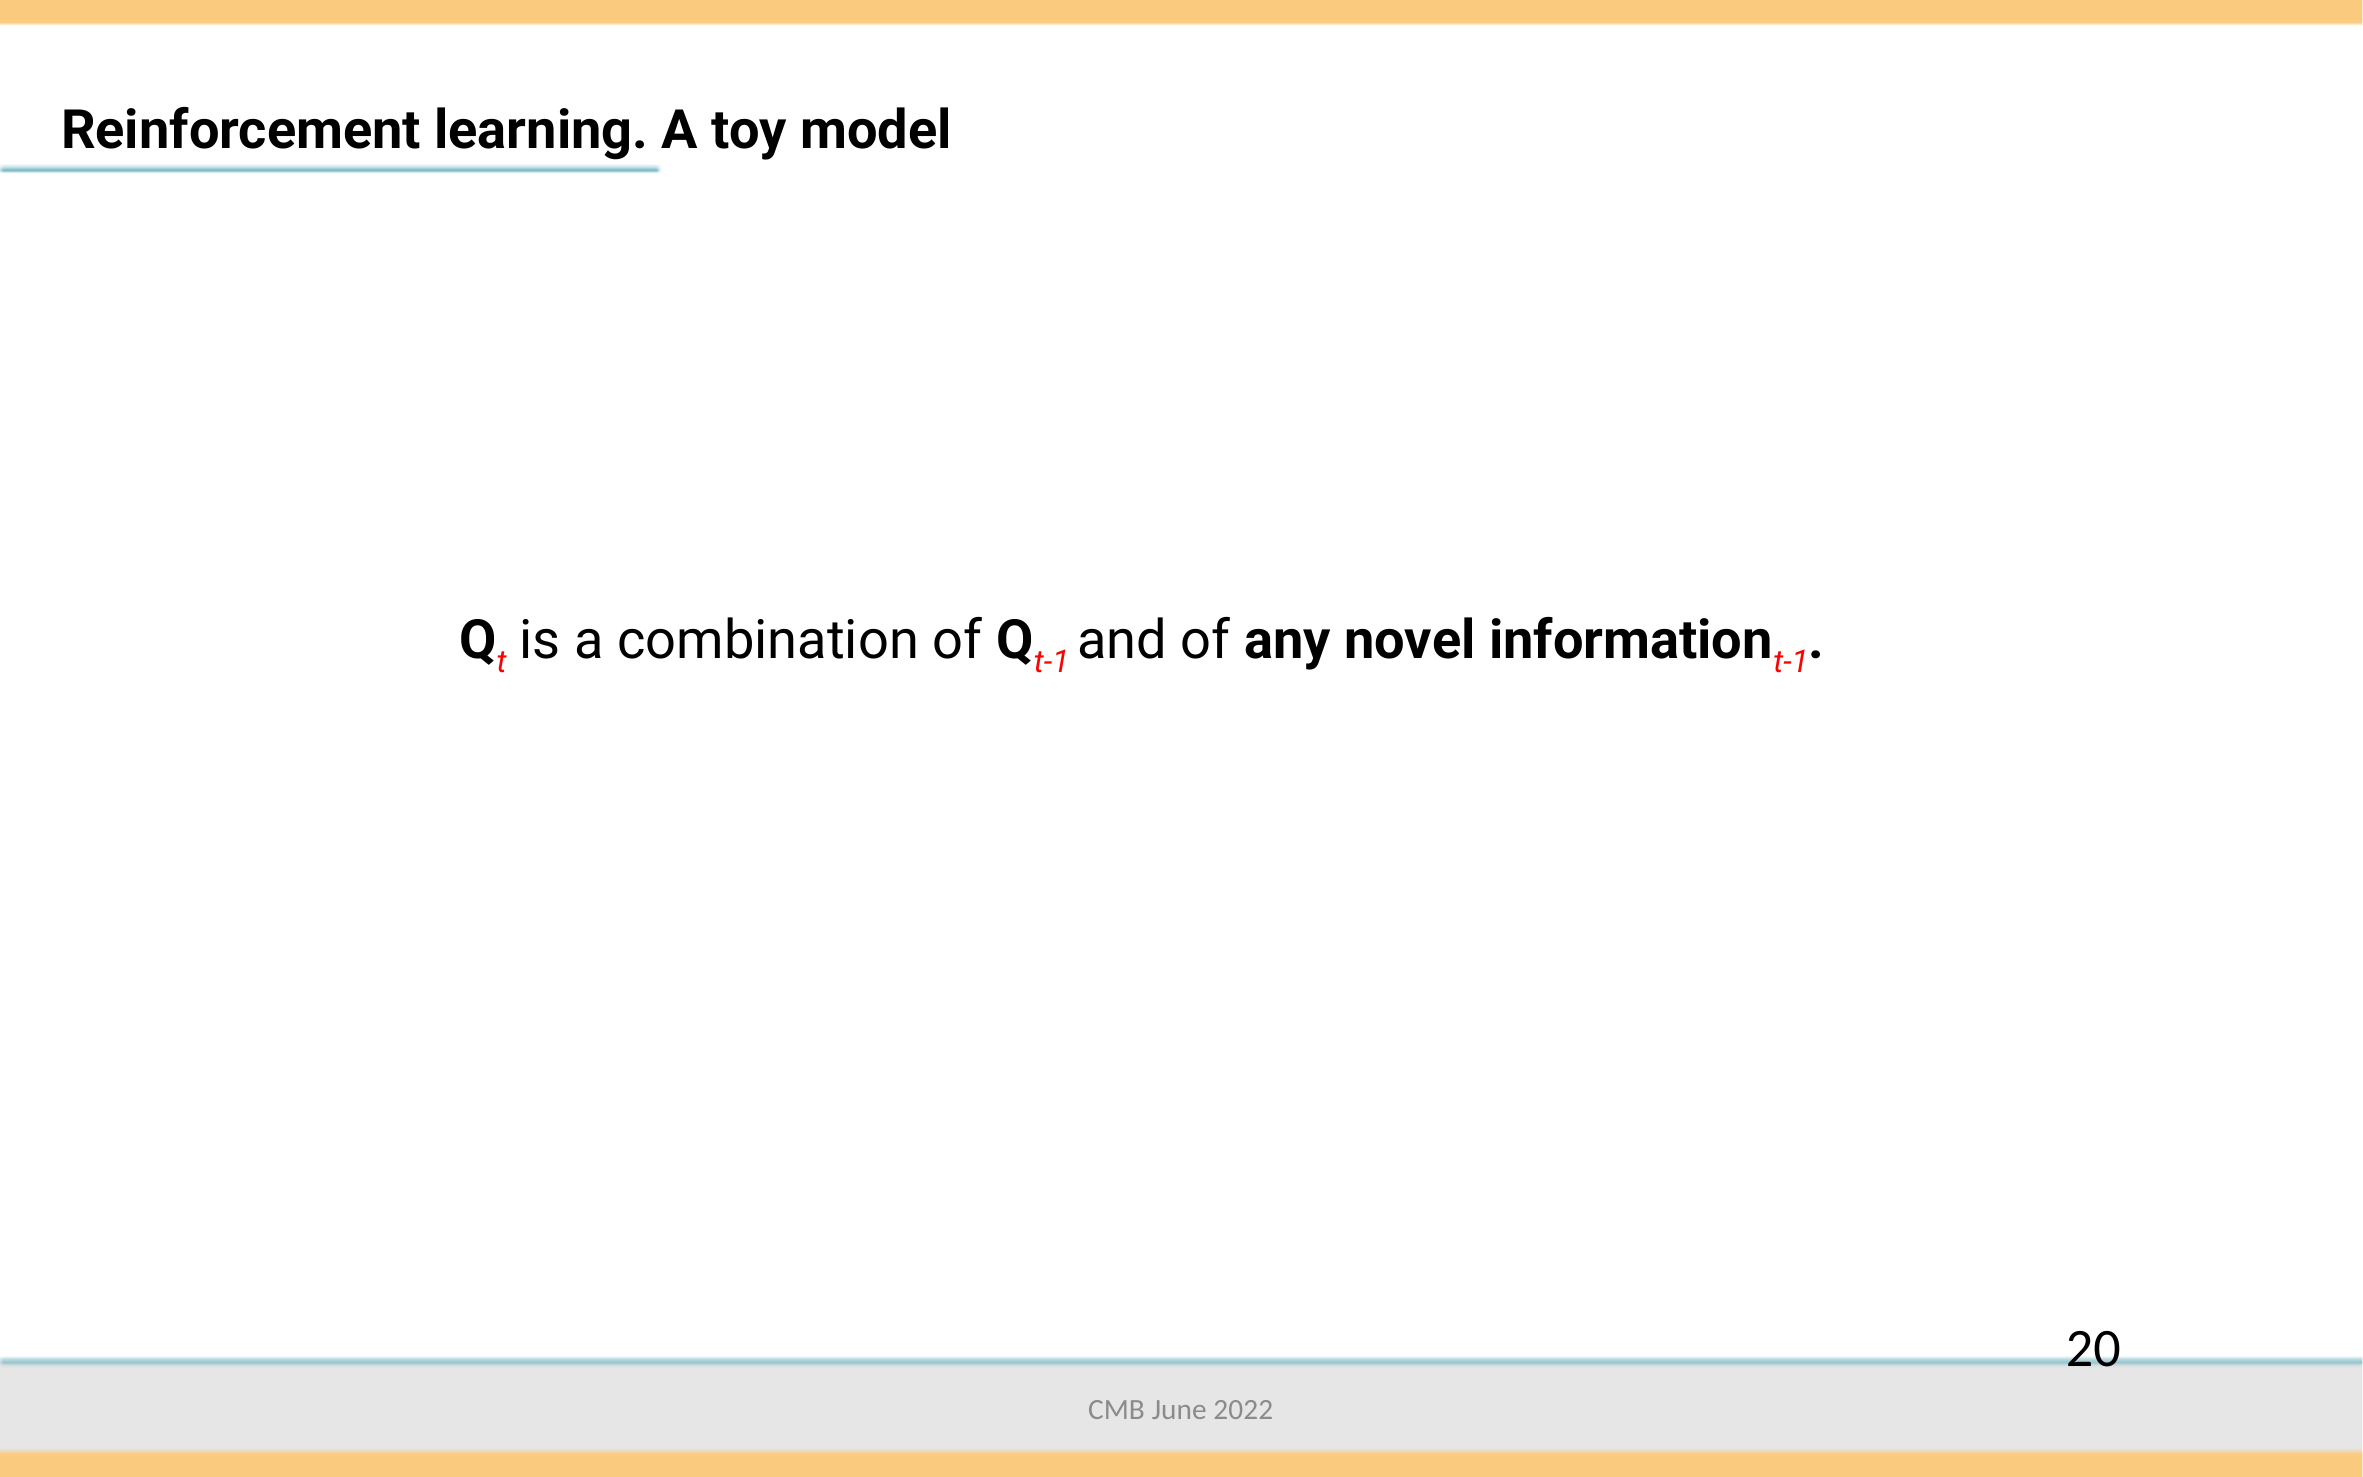

Reinforcement learning. A toy model
Qt is a combination of Qt-1 and of any novel informationt-1.
20
CMB June 2022